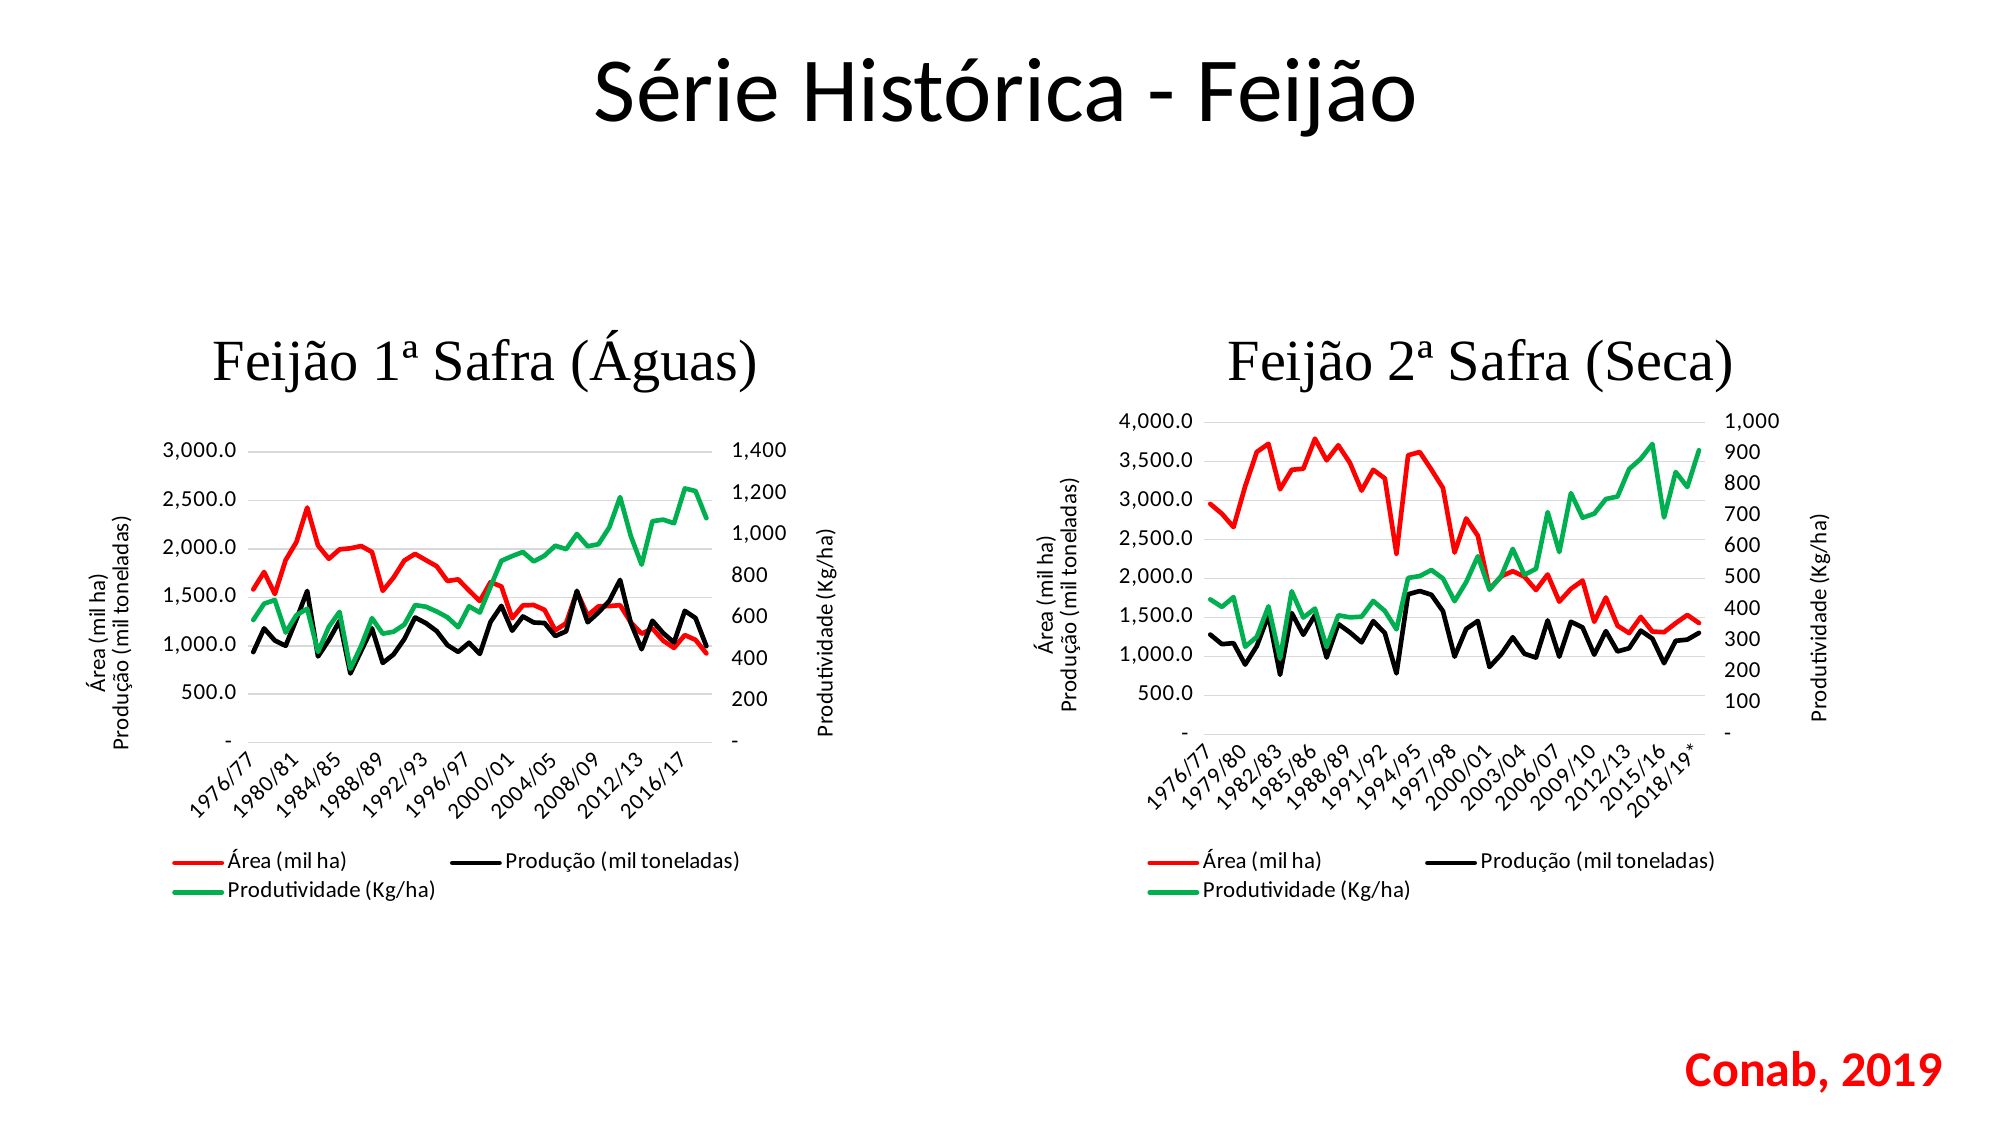

Série Histórica - Feijão
Feijão 1ª Safra (Águas)
Feijão 2ª Safra (Seca)

### Chart

| Category | Área (mil ha) | Produção (mil toneladas) | Produtividade (Kg/ha) |
|---|---|---|---|
| 1976/77 | 2956.7 | 1280.2 | 432.98271721852075 |
| 1977/78  | 2831.0 | 1157.7 | 408.9367714588485 |
| 1978/79 | 2658.9 | 1170.9 | 440.3700778517432 |
| 1979/80 | 3183.1 | 895.3 | 281.2666897050046 |
| 1980/81 | 3623.7 | 1133.3 | 312.7466401744074 |
| 1981/82 | 3728.44 | 1531.67 | 410.80720086685045 |
| 1982/83 | 3145.4 | 764.5 | 243.0533477459147 |
| 1983/84 | 3394.6 | 1557.5 | 458.8169445590055 |
| 1984/85 | 3408.4 | 1277.6 | 374.83863396314985 |
| 1985/86 | 3794.1 | 1531.3 | 403.60032682322554 |
| 1986/87 | 3516.4 | 985.3 | 280.20134228187914 |
| 1987/88 | 3709.3 | 1416.8 | 381.95886016229485 |
| 1988/89 | 3483.8 | 1307.9 | 375.42338825420524 |
| 1989/90 | 3128.3 | 1180.7 | 377.4254387366941 |
| 1990/91 | 3394.6 | 1452.7 | 427.94438225416843 |
| 1991/92 | 3284.0 | 1300.5 | 396.01096224116935 |
| 1992/93 | 2318.7 | 781.8 | 337.1716910337689 |
| 1993/94 | 3581.3 | 1797.6 | 501.9406360818697 |
| 1994/95 | 3622.9 | 1839.6 | 507.77001849347204 |
| 1995/96 | 3396.9 | 1791.3 | 527.3337454738142 |
| 1996/97 | 3161.5 | 1581.3 | 500.1739680531393 |
| 1997/98 | 2333.4 | 997.0 | 427.2735064712437 |
| 1998/99 | 2770.7 | 1354.0 | 488.6851698126827 |
| 1999/00 | 2547.5 | 1455.5 | 571.3444553483807 |
| 2000/01 | 1860.5 | 864.4 | 464.6062886320882 |
| 2001/02 | 2027.7 | 1027.1 | 507.0 |
| 2002/03 | 2093.9 | 1245.8 | 595.0 |
| 2003/04 | 2024.2 | 1035.8 | 512.0 |
| 2004/05 | 1852.6 | 984.5 | 531.0 |
| 2005/06 | 2051.3 | 1462.2 | 713.0 |
| 2006/07 | 1703.9 | 996.6 | 584.8261048183577 |
| 2007/08 | 1866.6 | 1445.5 | 774.0 |
| 2008/09 | 1973.7 | 1371.6 | 695.0 |
| 2009/10 | 1444.9 | 1022.8 | 708.0 |
| 2010/11  | 1755.9 | 1325.1 | 755.0 |
| 2011/12 | 1394.6 | 1063.9 | 763.0 |
| 2012/13 | 1299.9 | 1106.2 | 851.0667743672591 |
| 2013/14 | 1506.4 | 1331.8 | 884.1382103027084 |
| 2014/15 | 1318.5 | 1228.2 | 931.569586651498 |
| 2015/16 | 1311.19 | 912.6 | 695.9491759394137 |
| 2016/17 | 1426.9 | 1200.8999999999999 | 841.7127338986613 |
| 2017/18 | 1532.7000000000003 | 1216.0 | 793.3816793893129 |
| 2018/19* | 1428.6999999999998 | 1301.9 | 911.3326100650942 |

### Chart

| Category | Área (mil ha) | Produção (mil toneladas) | Produtividade (Kg/ha) |
|---|---|---|---|
| 1976/77 | 1582.0 | 935.0 | 591.0240202275601 |
| 1977/78  | 1761.7 | 1179.6 | 669.5805188170516 |
| 1978/79 | 1534.2 | 1054.5 | 687.3289010559248 |
| 1979/80 | 1885.0 | 1000.0 | 530.5039787798408 |
| 1980/81 | 2072.0 | 1274.0 | 614.8648648648649 |
| 1981/82 | 2426.9 | 1566.0 | 645.2676253656929 |
| 1982/83 | 2035.8 | 890.3 | 437.3219373219373 |
| 1983/84 | 1897.7 | 1058.7 | 557.885861832745 |
| 1984/85 | 1995.2 | 1257.3 | 630.1623897353649 |
| 1985/86 | 2005.9 | 714.0 | 355.94994765441953 |
| 1986/87 | 2029.9 | 947.2 | 466.6239716242179 |
| 1987/88 | 1967.5 | 1180.4 | 599.9491740787803 |
| 1988/89 | 1567.2 | 823.0 | 525.1403777437467 |
| 1989/90 | 1704.4 | 911.0 | 534.4989439098803 |
| 1990/91 | 1880.5 | 1069.8 | 569.0 |
| 1991/92 | 1948.8 | 1292.3 | 663.0 |
| 1992/93 | 1884.3 | 1234.1 | 655.0 |
| 1993/94 | 1821.3 | 1151.7 | 632.0 |
| 1994/95 | 1669.2 | 1007.4 | 604.0 |
| 1995/96 | 1685.8 | 937.1 | 556.0 |
| 1996/97 | 1570.3 | 1031.4 | 657.0 |
| 1997/98 | 1462.5 | 916.4 | 627.0 |
| 1998/99 | 1657.8 | 1246.9 | 752.0 |
| 1999/00 | 1612.5 | 1412.4 | 876.0 |
| 2000/01 | 1285.1 | 1155.7 | 899.0 |
| 2001/02 | 1417.3 | 1303.0 | 919.0 |
| 2002/03 | 1421.0 | 1240.5 | 873.0 |
| 2003/04 | 1371.1 | 1235.1 | 901.0 |
| 2004/05 | 1159.9 | 1101.2 | 949.0 |
| 2005/06 | 1233.3 | 1149.3 | 932.0 |
| 2006/07 | 1559.6 | 1568.0 | 1005.272249294691 |
| 2007/08 | 1313.4 | 1243.1 | 946.0 |
| 2008/09 | 1407.0 | 1344.5 | 956.0 |
| 2009/10 | 1410.1 | 1463.1 | 1037.0 |
| 2010/11  | 1419.9 | 1680.3 | 1183.0 |
| 2011/12 | 1241.4 | 1235.6 | 995.0 |
| 2012/13 | 1125.0 | 964.6 | 857.6121777777778 |
| 2013/14 | 1179.9 | 1258.7 | 1066.6903974913128 |
| 2014/15 | 1053.2 | 1131.6 | 1074.4121724268896 |
| 2015/16 | 978.6 | 1034.3 | 1056.7696198651136 |
| 2016/17 | 1111.0 | 1360.6000000000001 | 1224.7832583258325 |
| 2017/18 | 1061.2000000000003 | 1286.4 | 1212.1174142480209 |
| 2018/19* | 921.5999999999999 | 996.9 | 1081.6151258680559 |
Conab, 2019